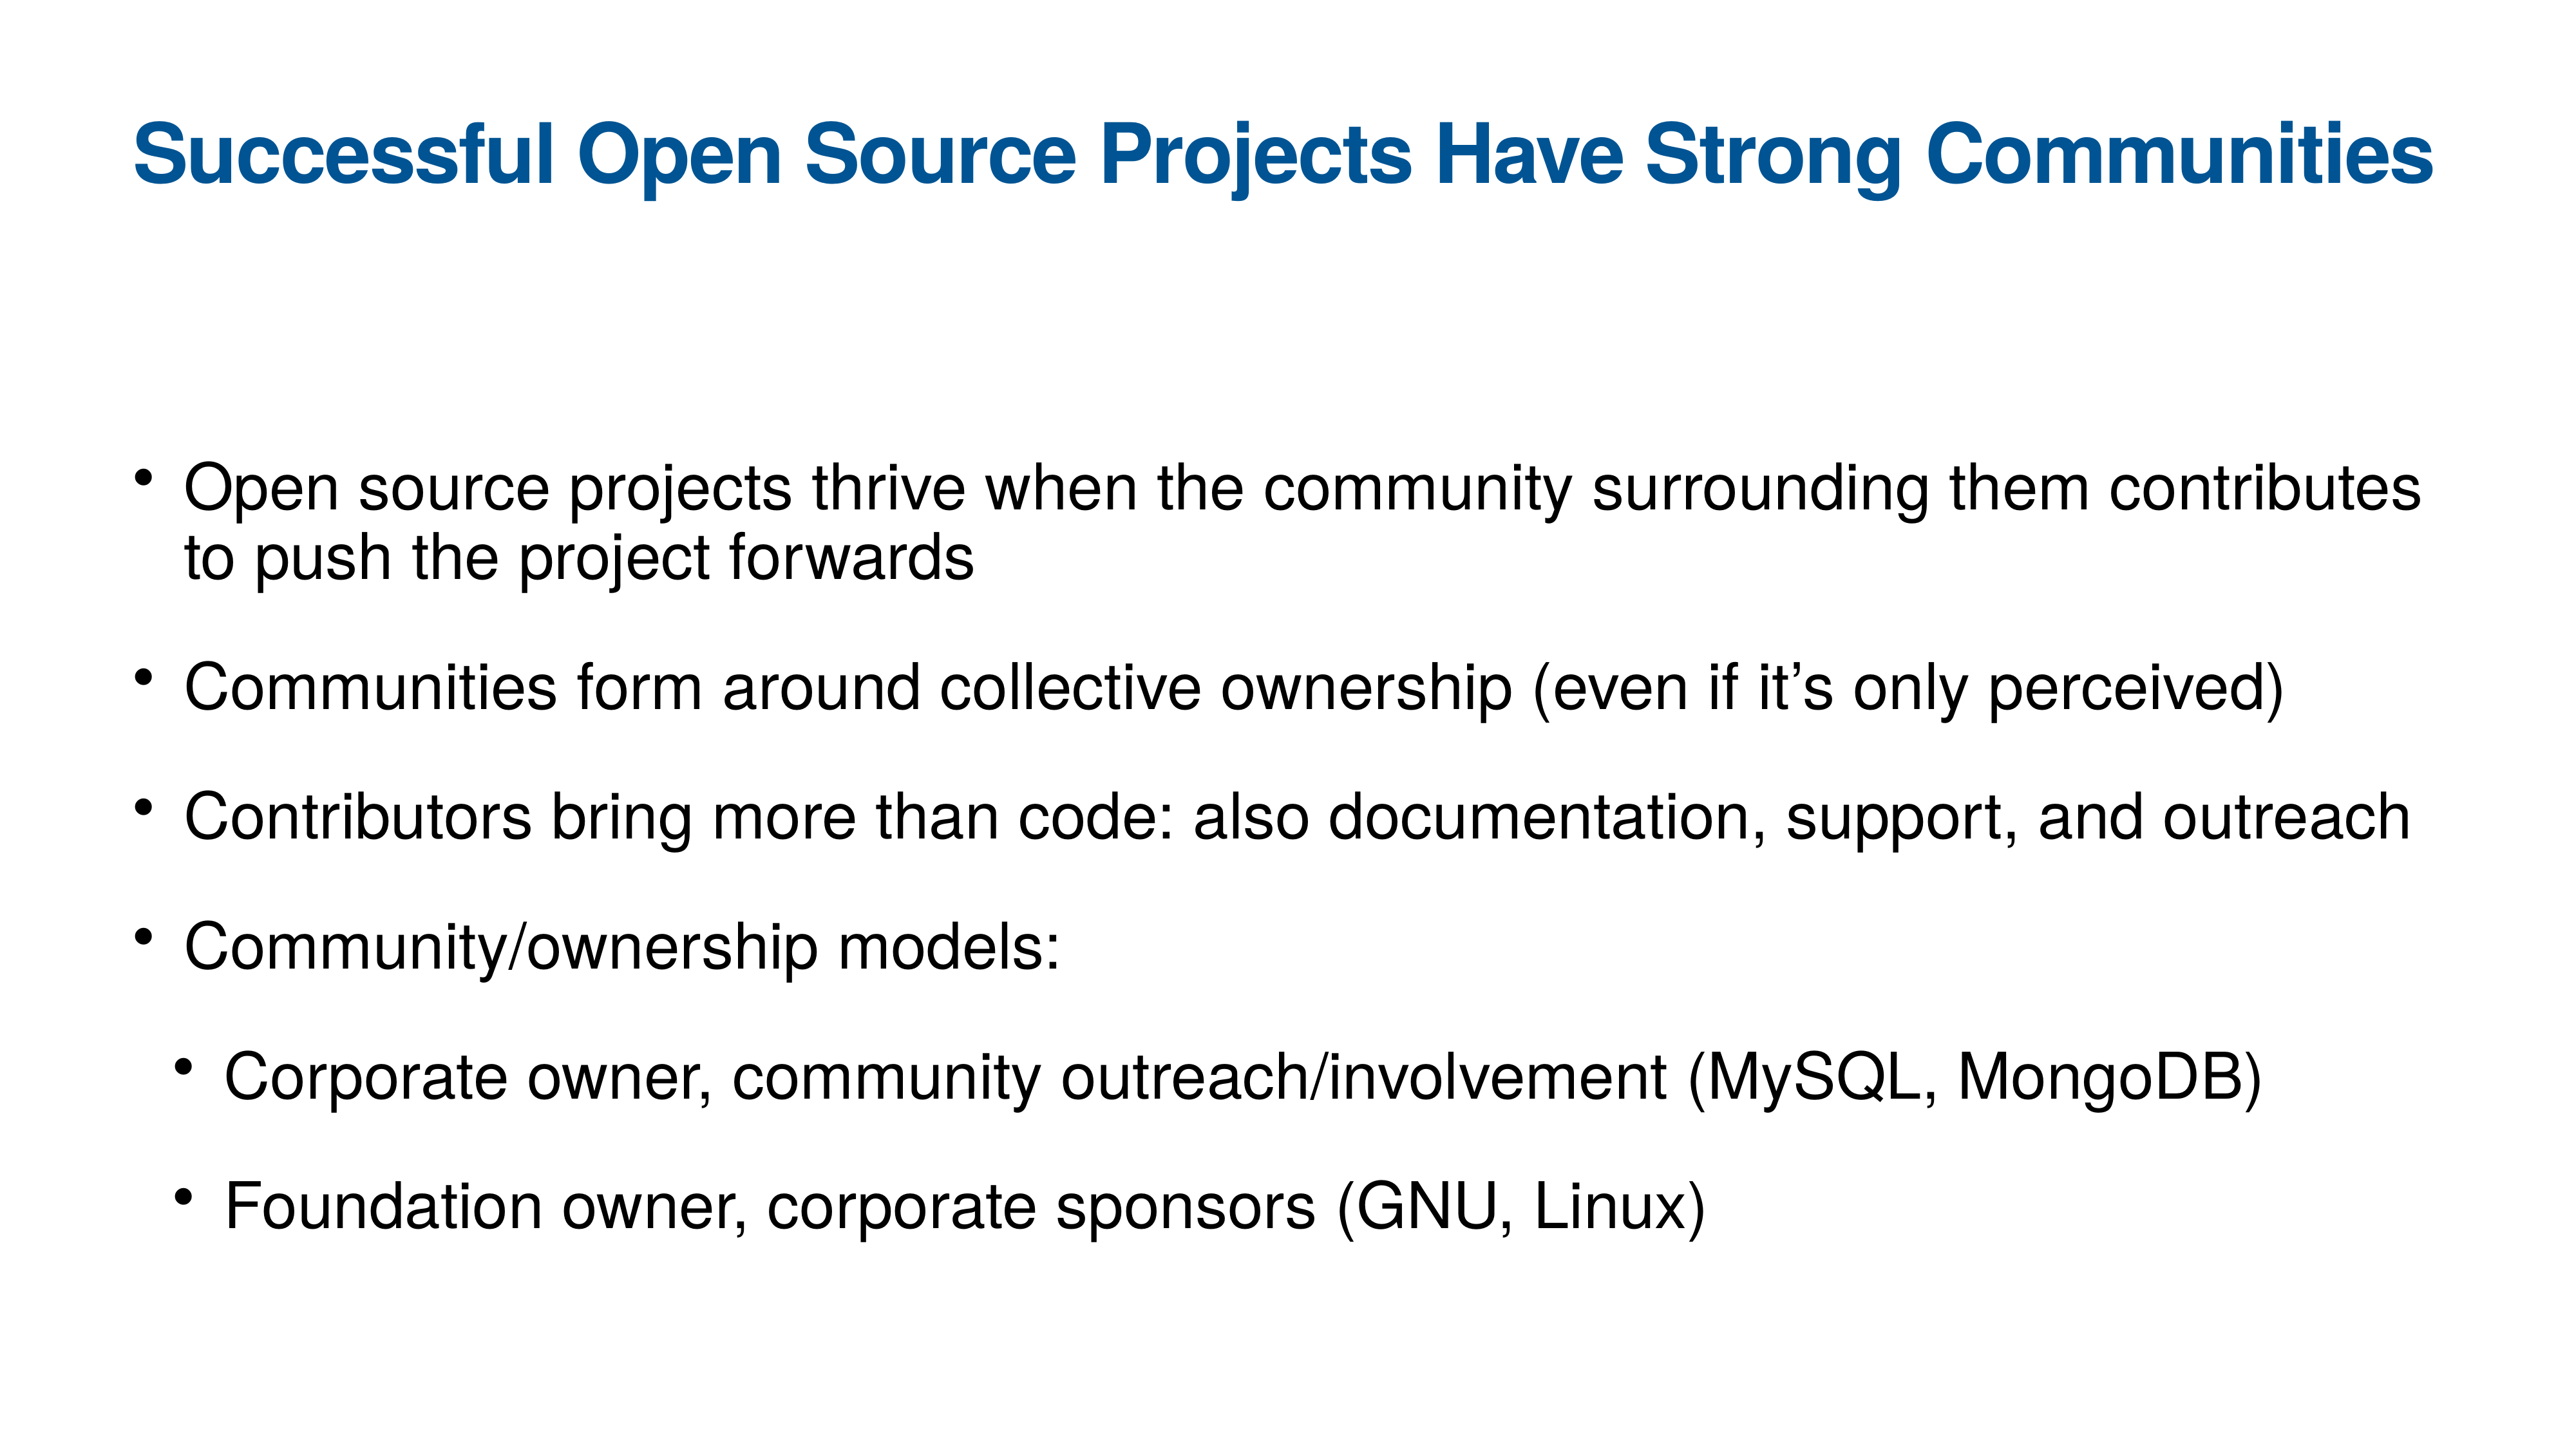

# Successful Open Source Projects Have Strong Communities

Open source projects thrive when the community surrounding them contributes to push the project forwards
Communities form around collective ownership (even if it’s only perceived)
Contributors bring more than code: also documentation, support, and outreach
Community/ownership models:
Corporate owner, community outreach/involvement (MySQL, MongoDB)
Foundation owner, corporate sponsors (GNU, Linux)